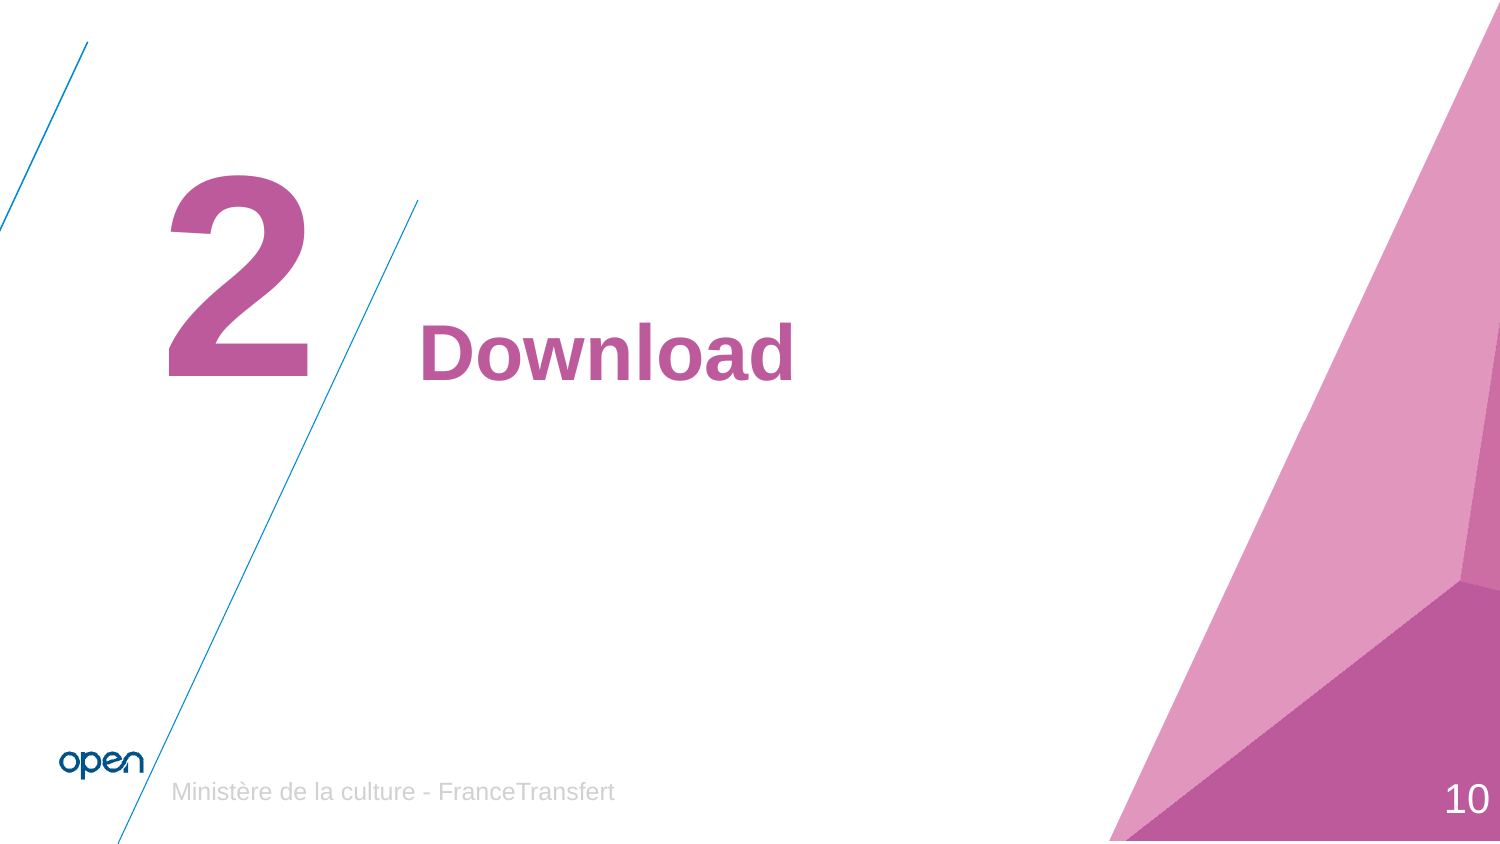

# 2
Download
Ministère de la culture - FranceTransfert